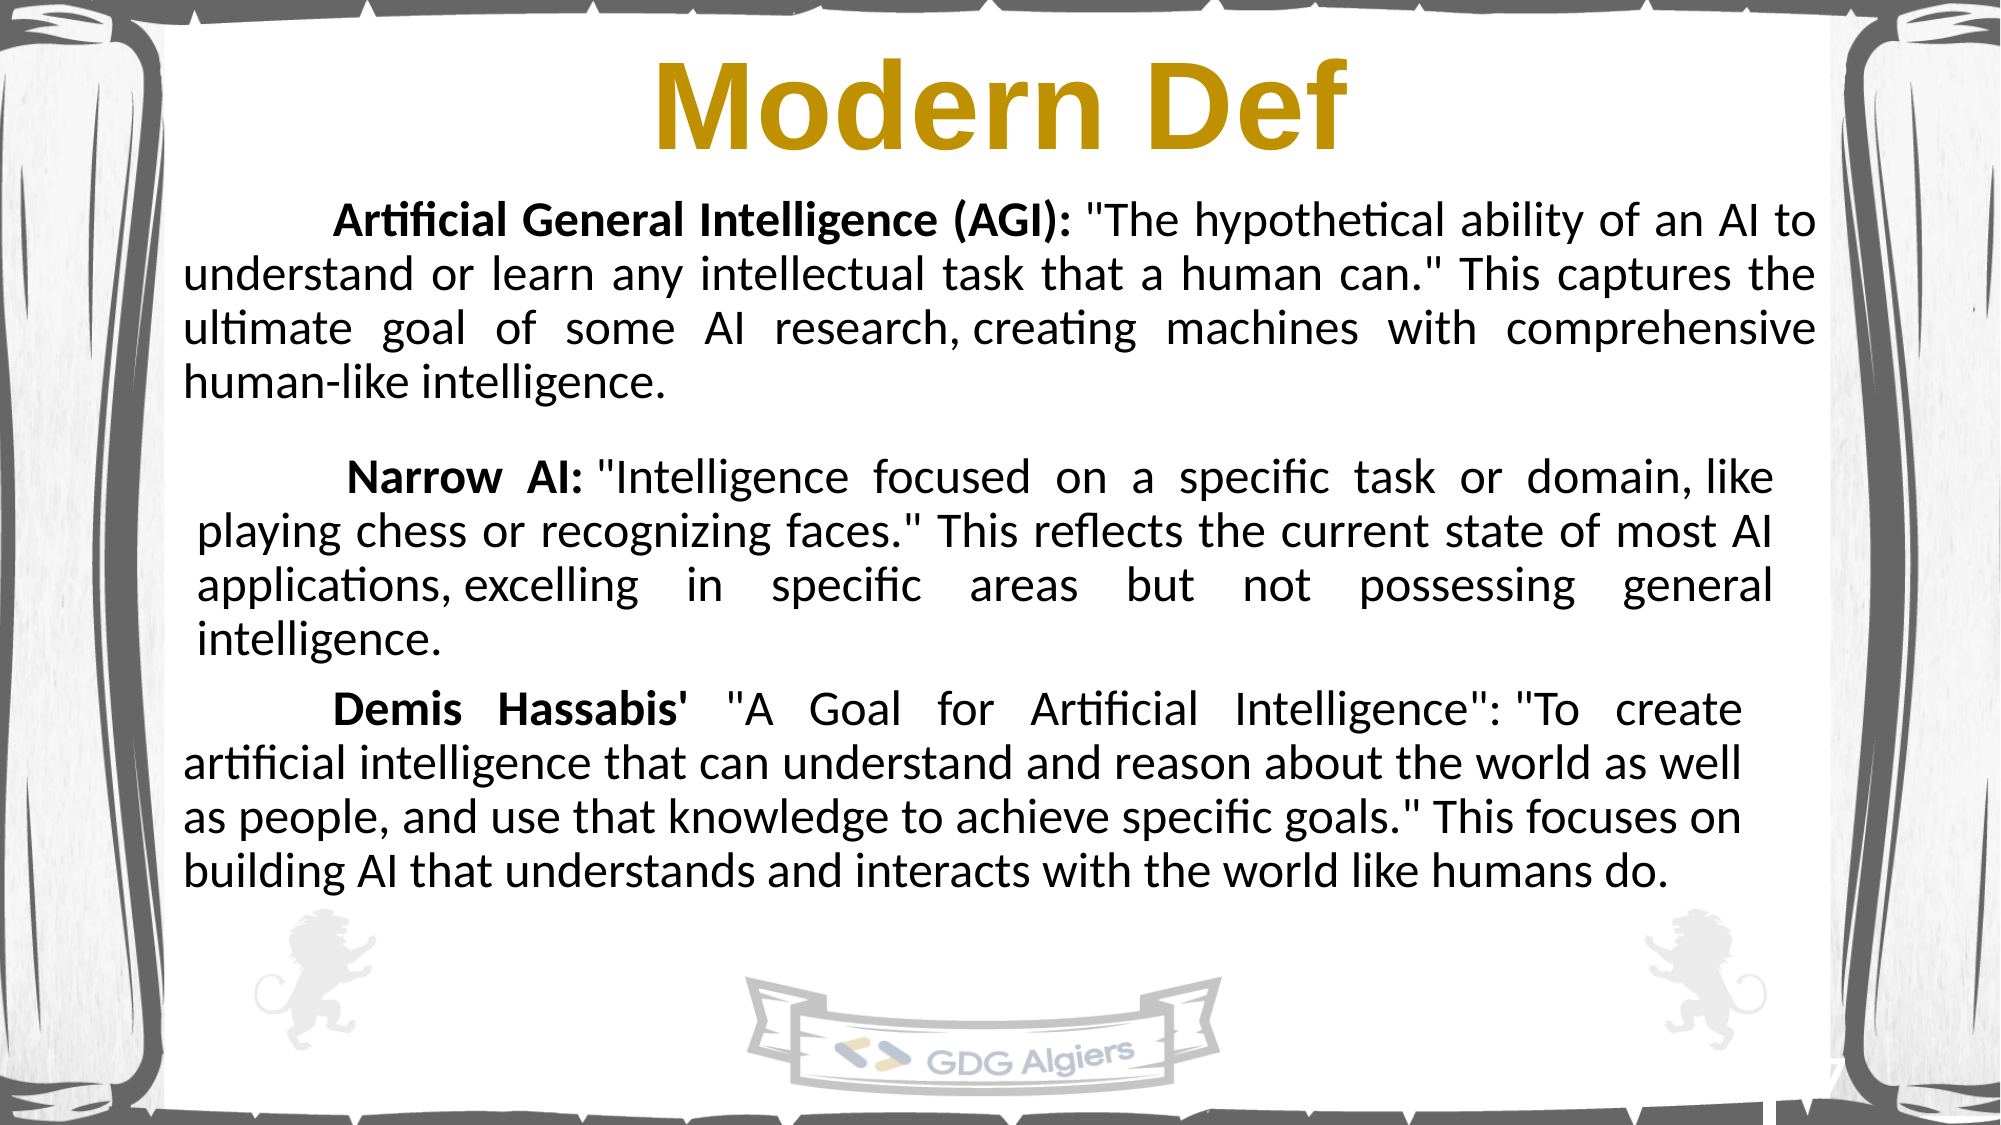

# Modern Def
	Artificial General Intelligence (AGI): "The hypothetical ability of an AI to understand or learn any intellectual task that a human can." This captures the ultimate goal of some AI research, creating machines with comprehensive human-like intelligence.
	Narrow AI: "Intelligence focused on a specific task or domain, like playing chess or recognizing faces." This reflects the current state of most AI applications, excelling in specific areas but not possessing general intelligence.
	Demis Hassabis' "A Goal for Artificial Intelligence": "To create artificial intelligence that can understand and reason about the world as well as people, and use that knowledge to achieve specific goals." This focuses on building AI that understands and interacts with the world like humans do.
Slide 7